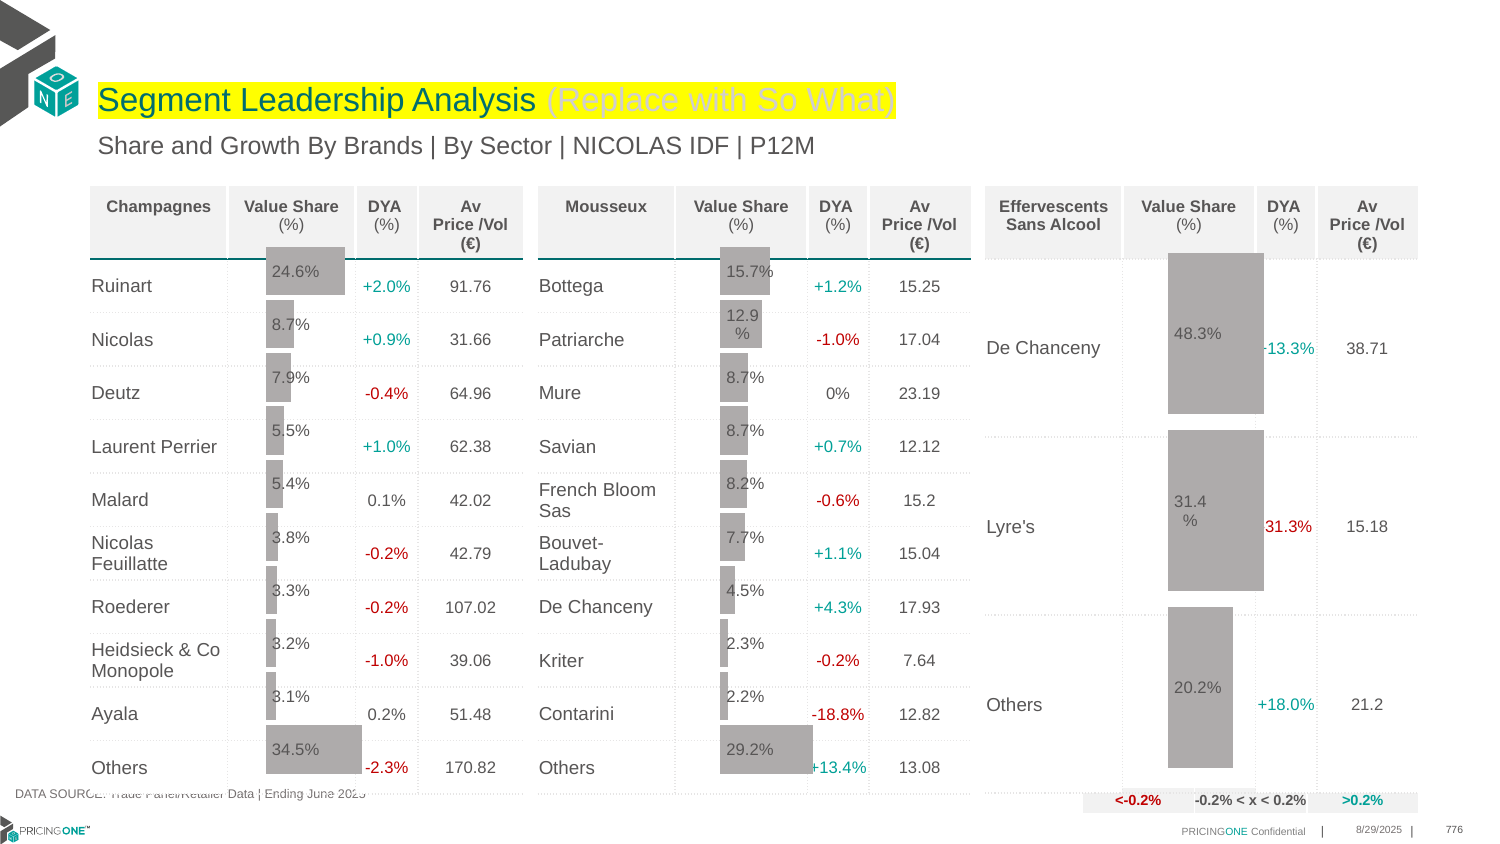

# Segment Leadership Analysis (Replace with So What)
Share and Growth By Brands | By Sector | NICOLAS IDF | P12M
| Mousseux | Value Share (%) | DYA (%) | Av Price /Vol (€) |
| --- | --- | --- | --- |
| Bottega |  | +1.2% | 15.25 |
| Patriarche |  | -1.0% | 17.04 |
| Mure |  | 0% | 23.19 |
| Savian |  | +0.7% | 12.12 |
| French Bloom Sas |  | -0.6% | 15.2 |
| Bouvet-Ladubay |  | +1.1% | 15.04 |
| De Chanceny |  | +4.3% | 17.93 |
| Kriter |  | -0.2% | 7.64 |
| Contarini |  | -18.8% | 12.82 |
| Others |  | +13.4% | 13.08 |
| Champagnes | Value Share (%) | DYA (%) | Av Price /Vol (€) |
| --- | --- | --- | --- |
| Ruinart |  | +2.0% | 91.76 |
| Nicolas |  | +0.9% | 31.66 |
| Deutz |  | -0.4% | 64.96 |
| Laurent Perrier |  | +1.0% | 62.38 |
| Malard |  | 0.1% | 42.02 |
| Nicolas Feuillatte |  | -0.2% | 42.79 |
| Roederer |  | -0.2% | 107.02 |
| Heidsieck & Co Monopole |  | -1.0% | 39.06 |
| Ayala |  | 0.2% | 51.48 |
| Others |  | -2.3% | 170.82 |
| Effervescents Sans Alcool | Value Share (%) | DYA (%) | Av Price /Vol (€) |
| --- | --- | --- | --- |
| De Chanceny |  | +13.3% | 38.71 |
| Lyre's |  | -31.3% | 15.18 |
| Others |  | +18.0% | 21.2 |

### Chart

| Category | Champagnes | NICOLAS IDF |
|---|---|
| None | 0.24633676532718063 |

### Chart

| Category | Mousseux | NICOLAS IDF |
|---|---|
| None | 0.15680310664843242 |

### Chart

| Category | Effervescents Sans Alcool | NICOLAS IDF |
|---|---|
| None | 0.4834767904982123 |
DATA SOURCE: Trade Panel/Retailer Data | Ending June 2025
| <-0.2% | -0.2% < x < 0.2% | >0.2% |
| --- | --- | --- |

8/29/2025
776